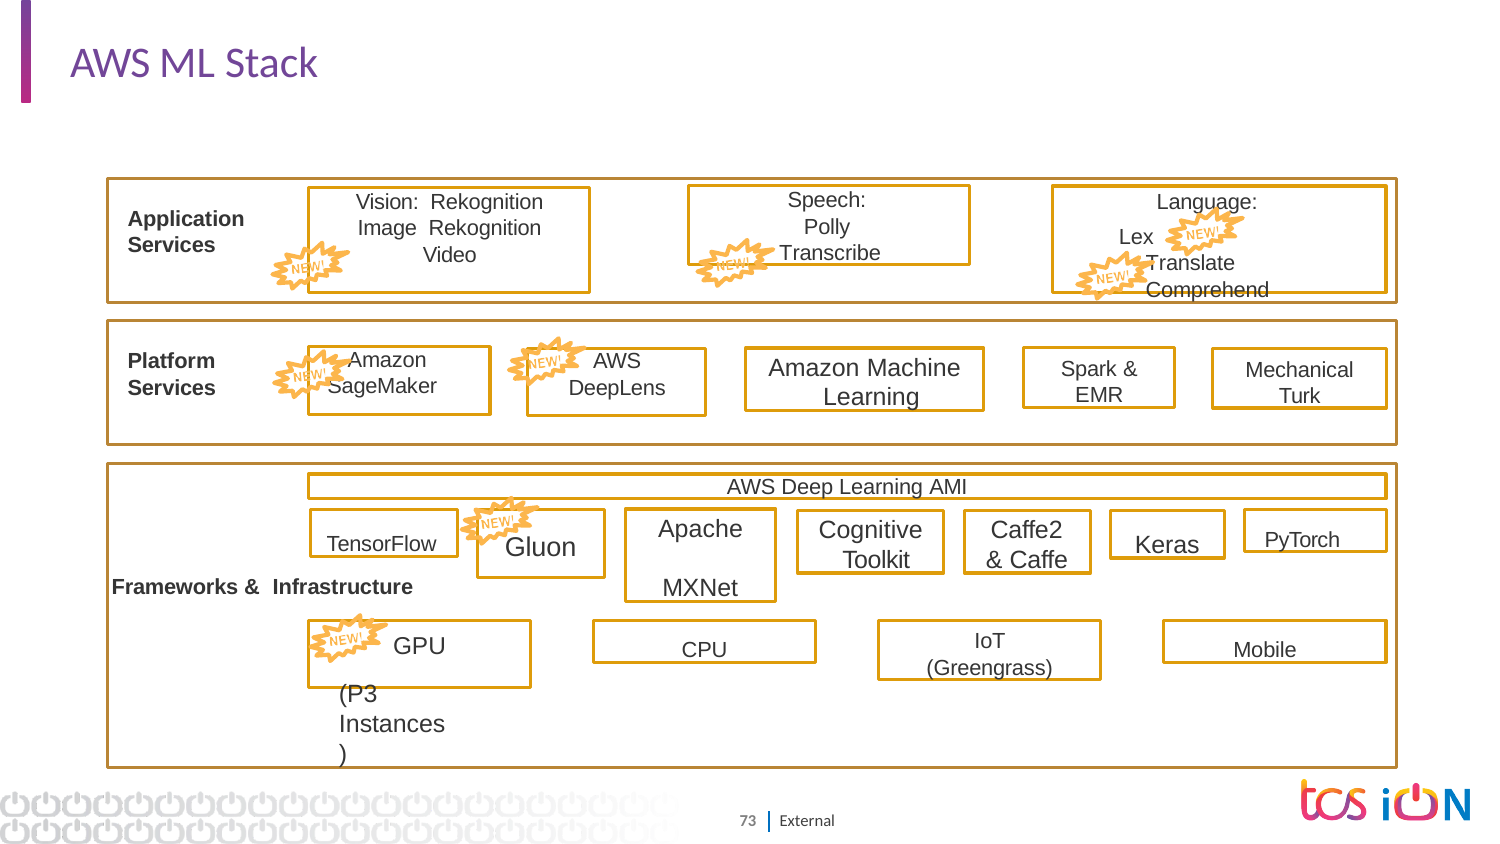

# AWS ML Stack

Language:
Speech:  Polly  Transcribe
Vision:  Rekognition Image  Rekognition Video

Application  Services

Lex	Translate  Comprehend

Amazon  SageMaker
AWS
DeepLens
Platform  Services

Amazon Machine  Learning
Spark &
EMR

Mechanical
Turk

Gluon
Frameworks &  Infrastructure	GPU
(P3 Instances)
AWS Deep Learning AMI

Apache  MXNet
PyTorch

TensorFlow
Cognitive  Toolkit
Keras
Caffe2  & Caffe

CPU
IoT
(Greengrass)
Mobile